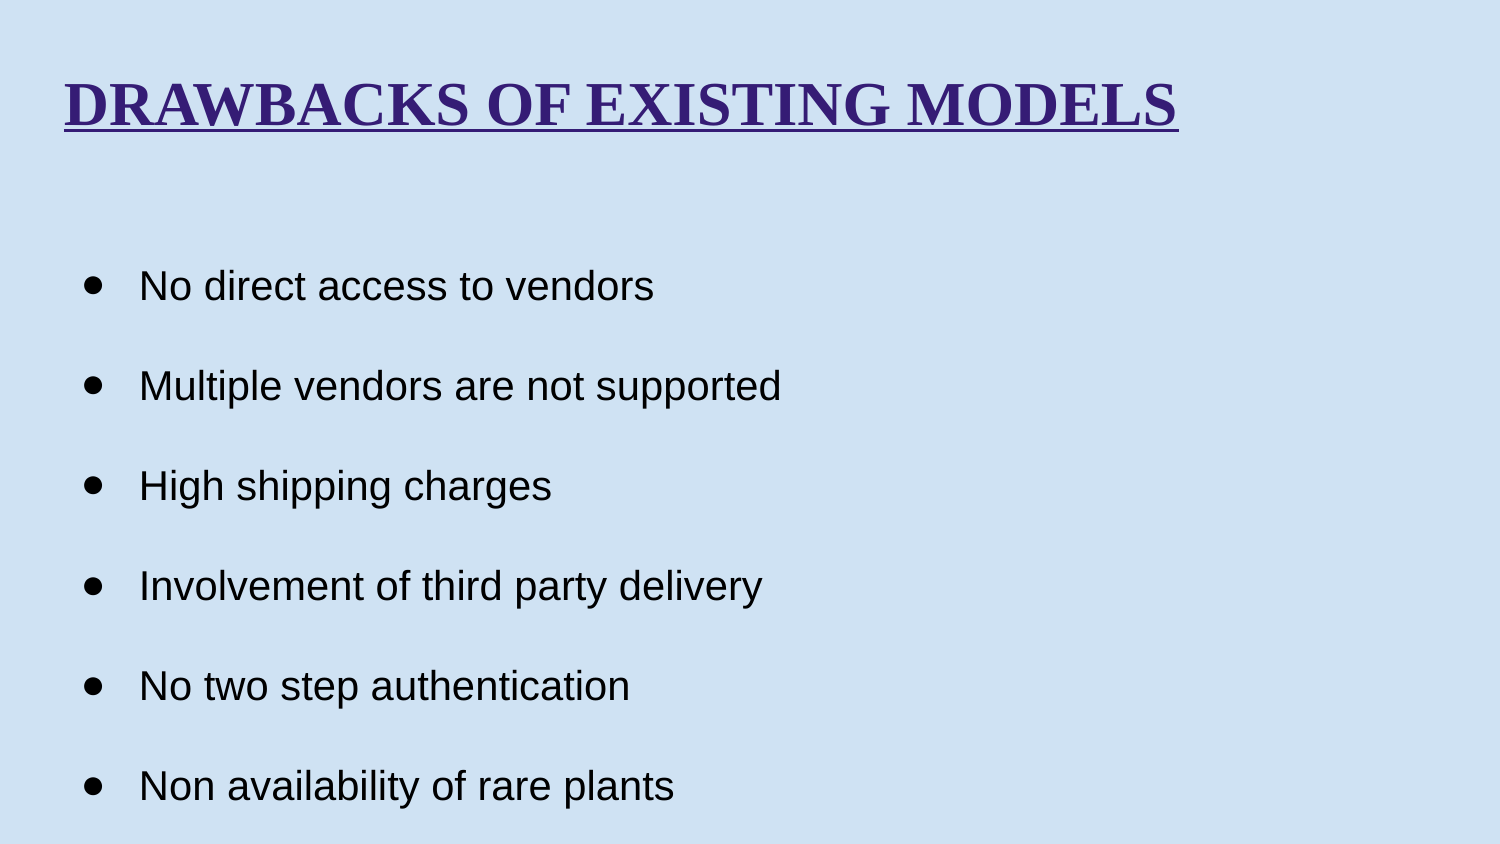

DRAWBACKS OF EXISTING MODELS

No direct access to vendors
Multiple vendors are not supported
High shipping charges
Involvement of third party delivery
No two step authentication
Non availability of rare plants